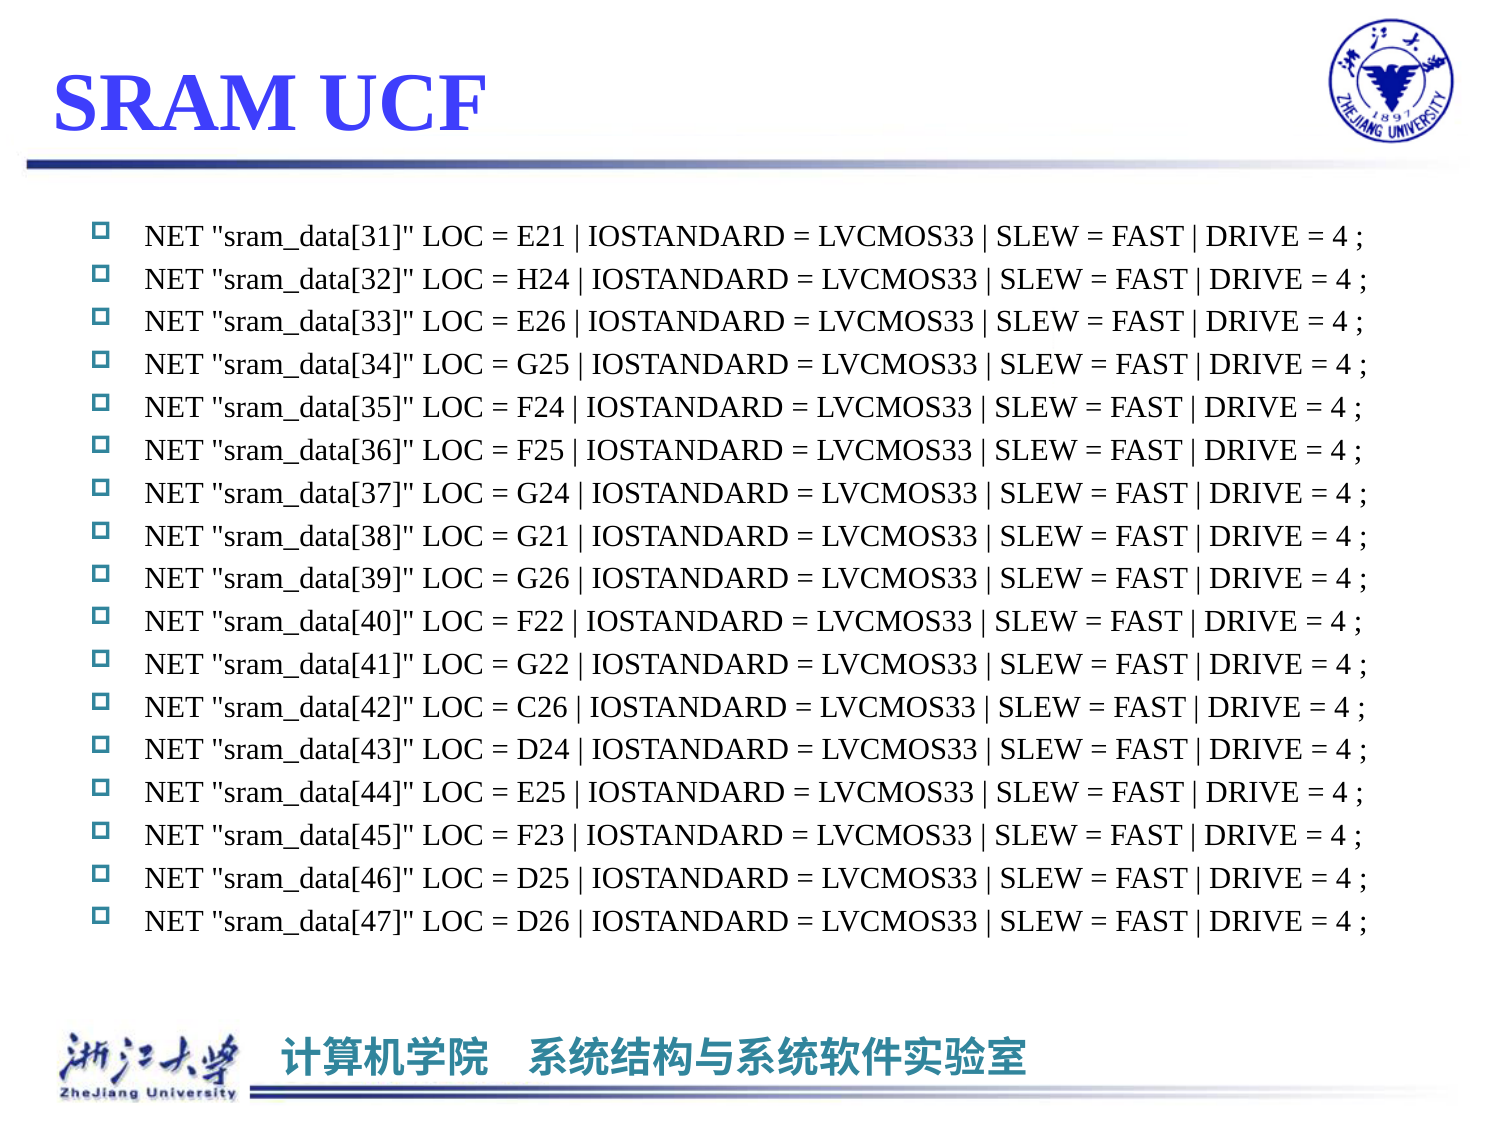

# SRAM UCF
NET "sram_data[31]" LOC = E21 | IOSTANDARD = LVCMOS33 | SLEW = FAST | DRIVE = 4 ;
NET "sram_data[32]" LOC = H24 | IOSTANDARD = LVCMOS33 | SLEW = FAST | DRIVE = 4 ;
NET "sram_data[33]" LOC = E26 | IOSTANDARD = LVCMOS33 | SLEW = FAST | DRIVE = 4 ;
NET "sram_data[34]" LOC = G25 | IOSTANDARD = LVCMOS33 | SLEW = FAST | DRIVE = 4 ;
NET "sram_data[35]" LOC = F24 | IOSTANDARD = LVCMOS33 | SLEW = FAST | DRIVE = 4 ;
NET "sram_data[36]" LOC = F25 | IOSTANDARD = LVCMOS33 | SLEW = FAST | DRIVE = 4 ;
NET "sram_data[37]" LOC = G24 | IOSTANDARD = LVCMOS33 | SLEW = FAST | DRIVE = 4 ;
NET "sram_data[38]" LOC = G21 | IOSTANDARD = LVCMOS33 | SLEW = FAST | DRIVE = 4 ;
NET "sram_data[39]" LOC = G26 | IOSTANDARD = LVCMOS33 | SLEW = FAST | DRIVE = 4 ;
NET "sram_data[40]" LOC = F22 | IOSTANDARD = LVCMOS33 | SLEW = FAST | DRIVE = 4 ;
NET "sram_data[41]" LOC = G22 | IOSTANDARD = LVCMOS33 | SLEW = FAST | DRIVE = 4 ;
NET "sram_data[42]" LOC = C26 | IOSTANDARD = LVCMOS33 | SLEW = FAST | DRIVE = 4 ;
NET "sram_data[43]" LOC = D24 | IOSTANDARD = LVCMOS33 | SLEW = FAST | DRIVE = 4 ;
NET "sram_data[44]" LOC = E25 | IOSTANDARD = LVCMOS33 | SLEW = FAST | DRIVE = 4 ;
NET "sram_data[45]" LOC = F23 | IOSTANDARD = LVCMOS33 | SLEW = FAST | DRIVE = 4 ;
NET "sram_data[46]" LOC = D25 | IOSTANDARD = LVCMOS33 | SLEW = FAST | DRIVE = 4 ;
NET "sram_data[47]" LOC = D26 | IOSTANDARD = LVCMOS33 | SLEW = FAST | DRIVE = 4 ;